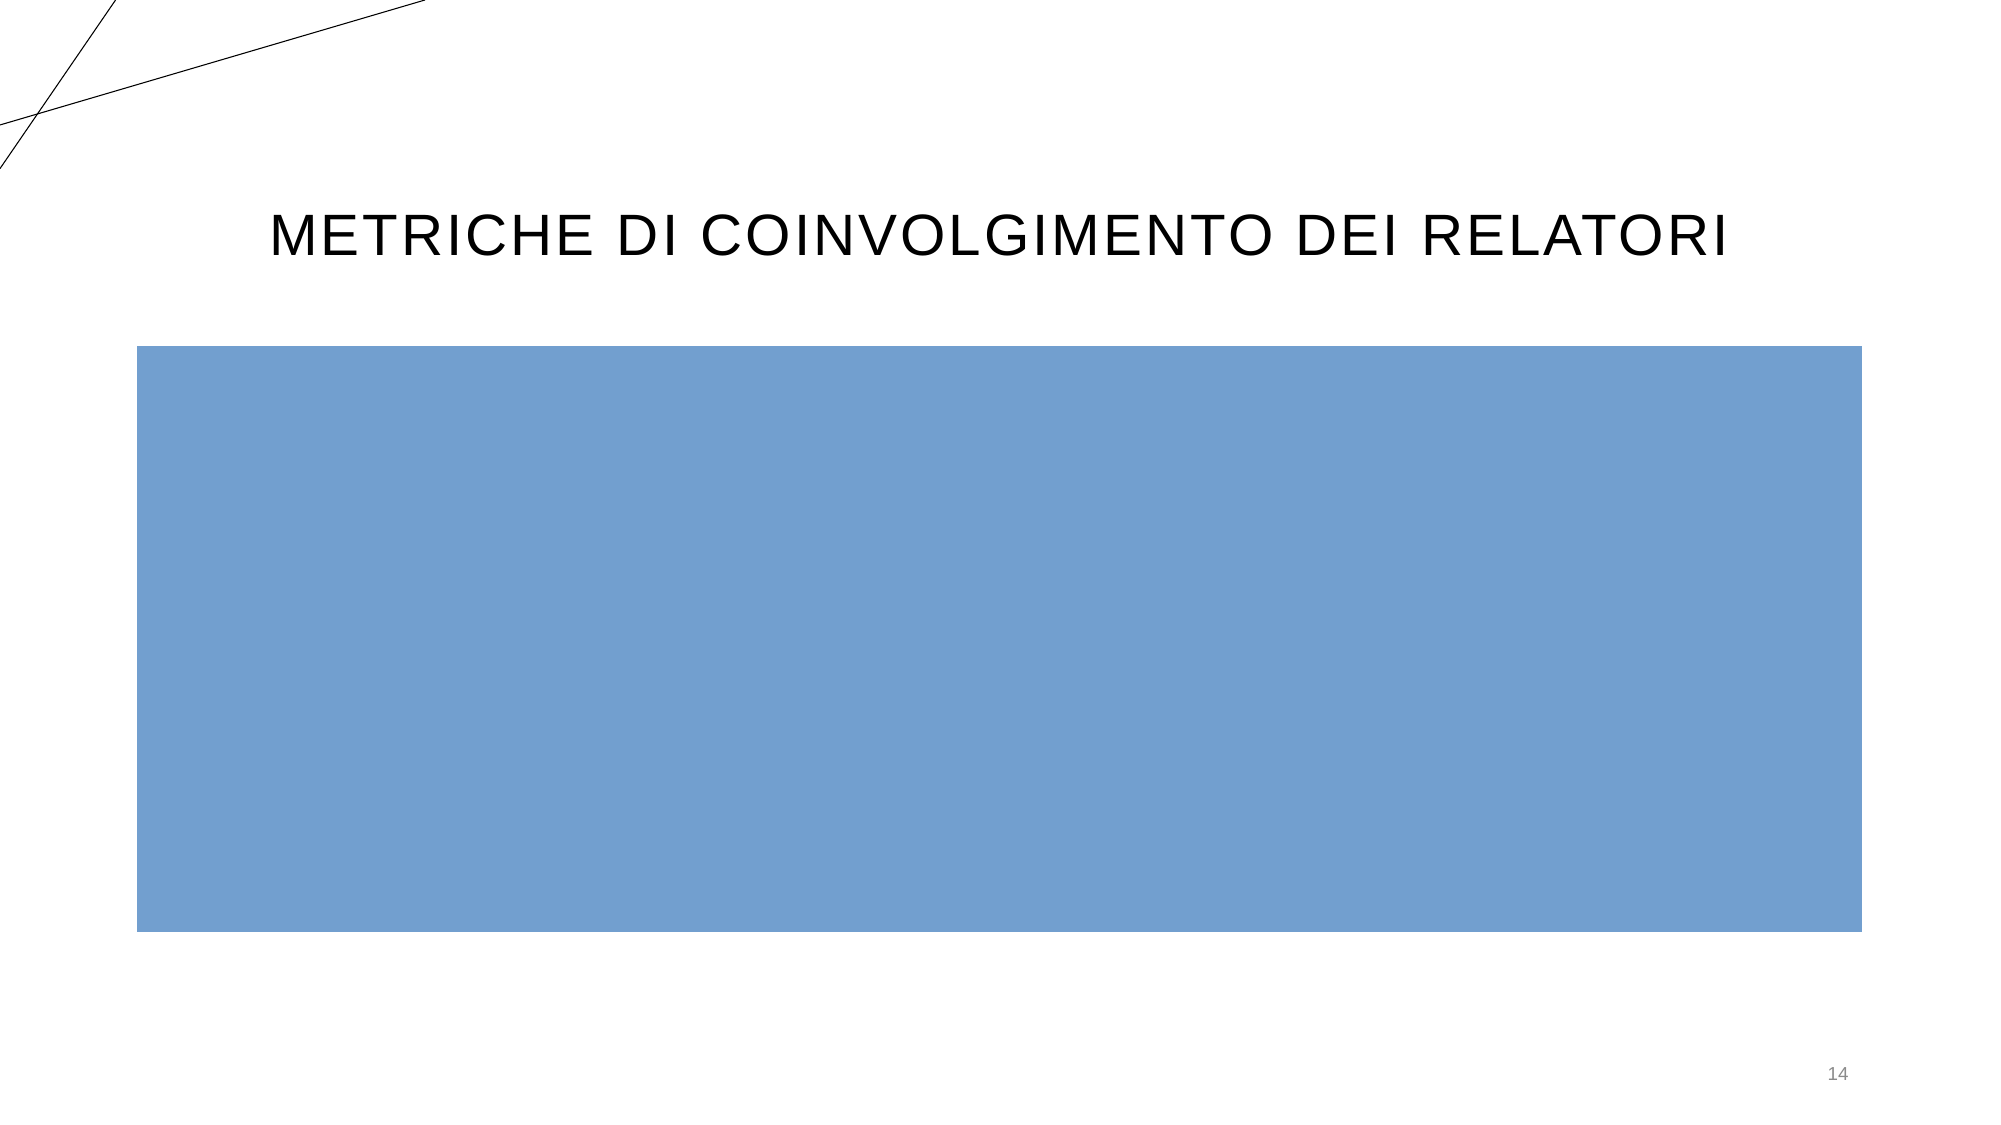

# Metriche di coinvolgimento dei relatori

14